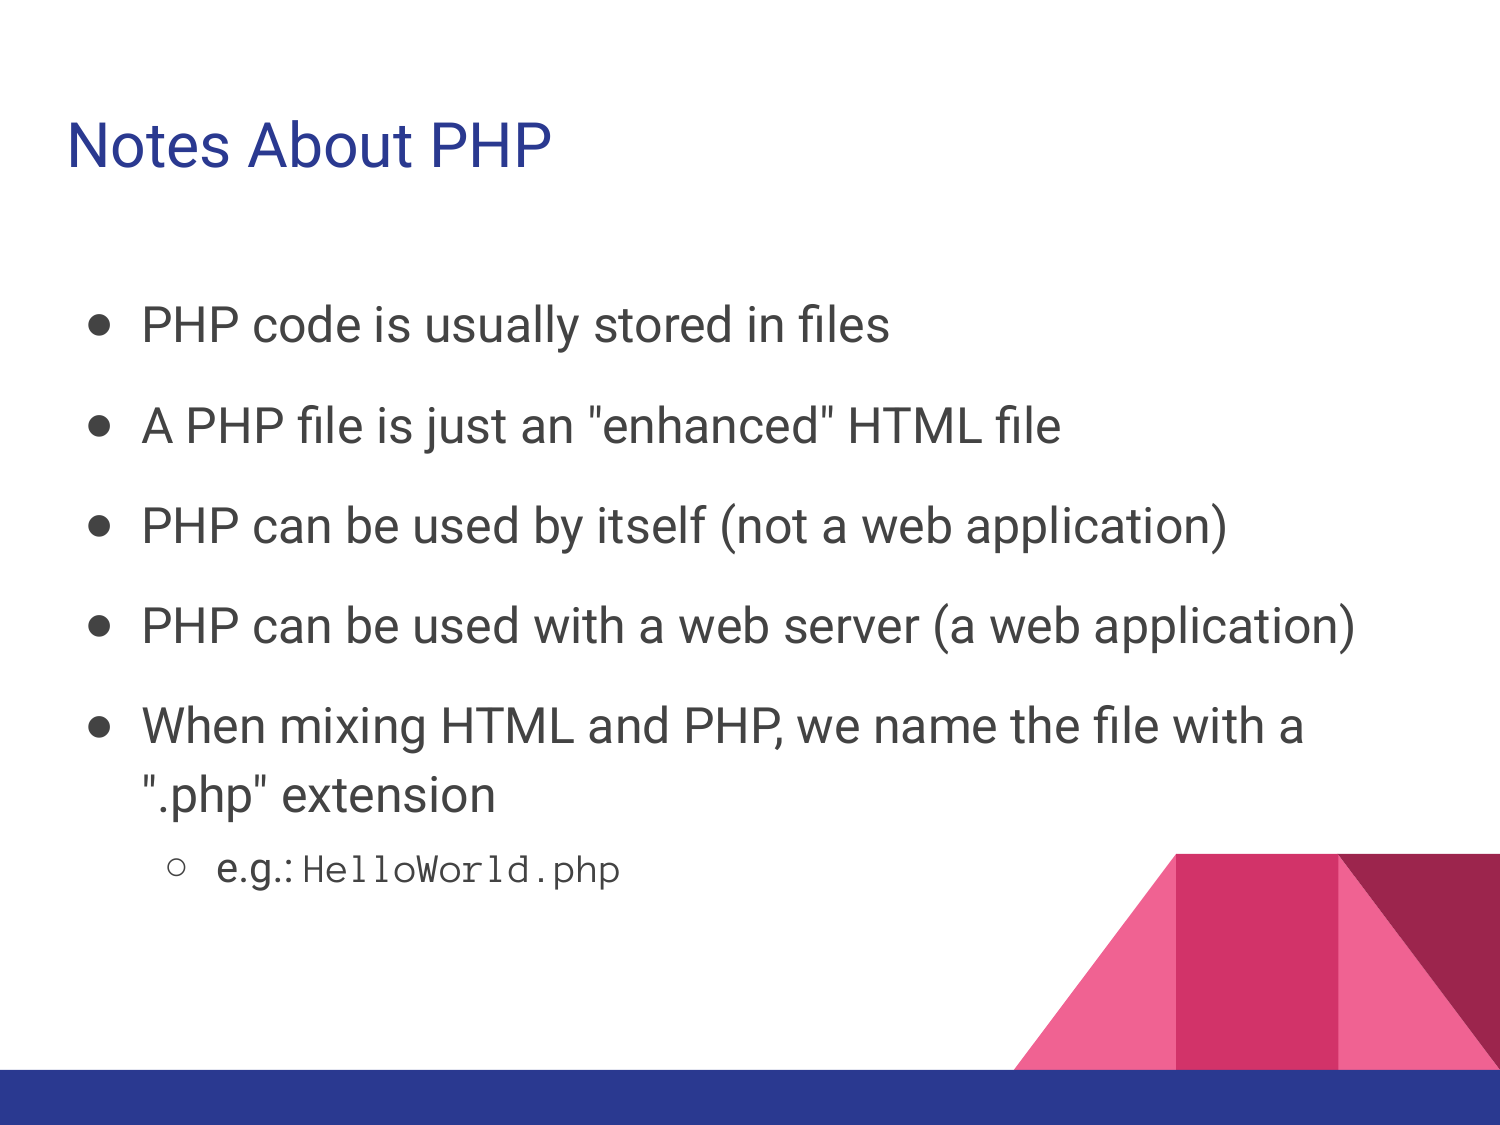

# Notes About PHP
PHP code is usually stored in files
A PHP file is just an "enhanced" HTML file
PHP can be used by itself (not a web application)
PHP can be used with a web server (a web application)
When mixing HTML and PHP, we name the file with a ".php" extension
e.g.: HelloWorld.php